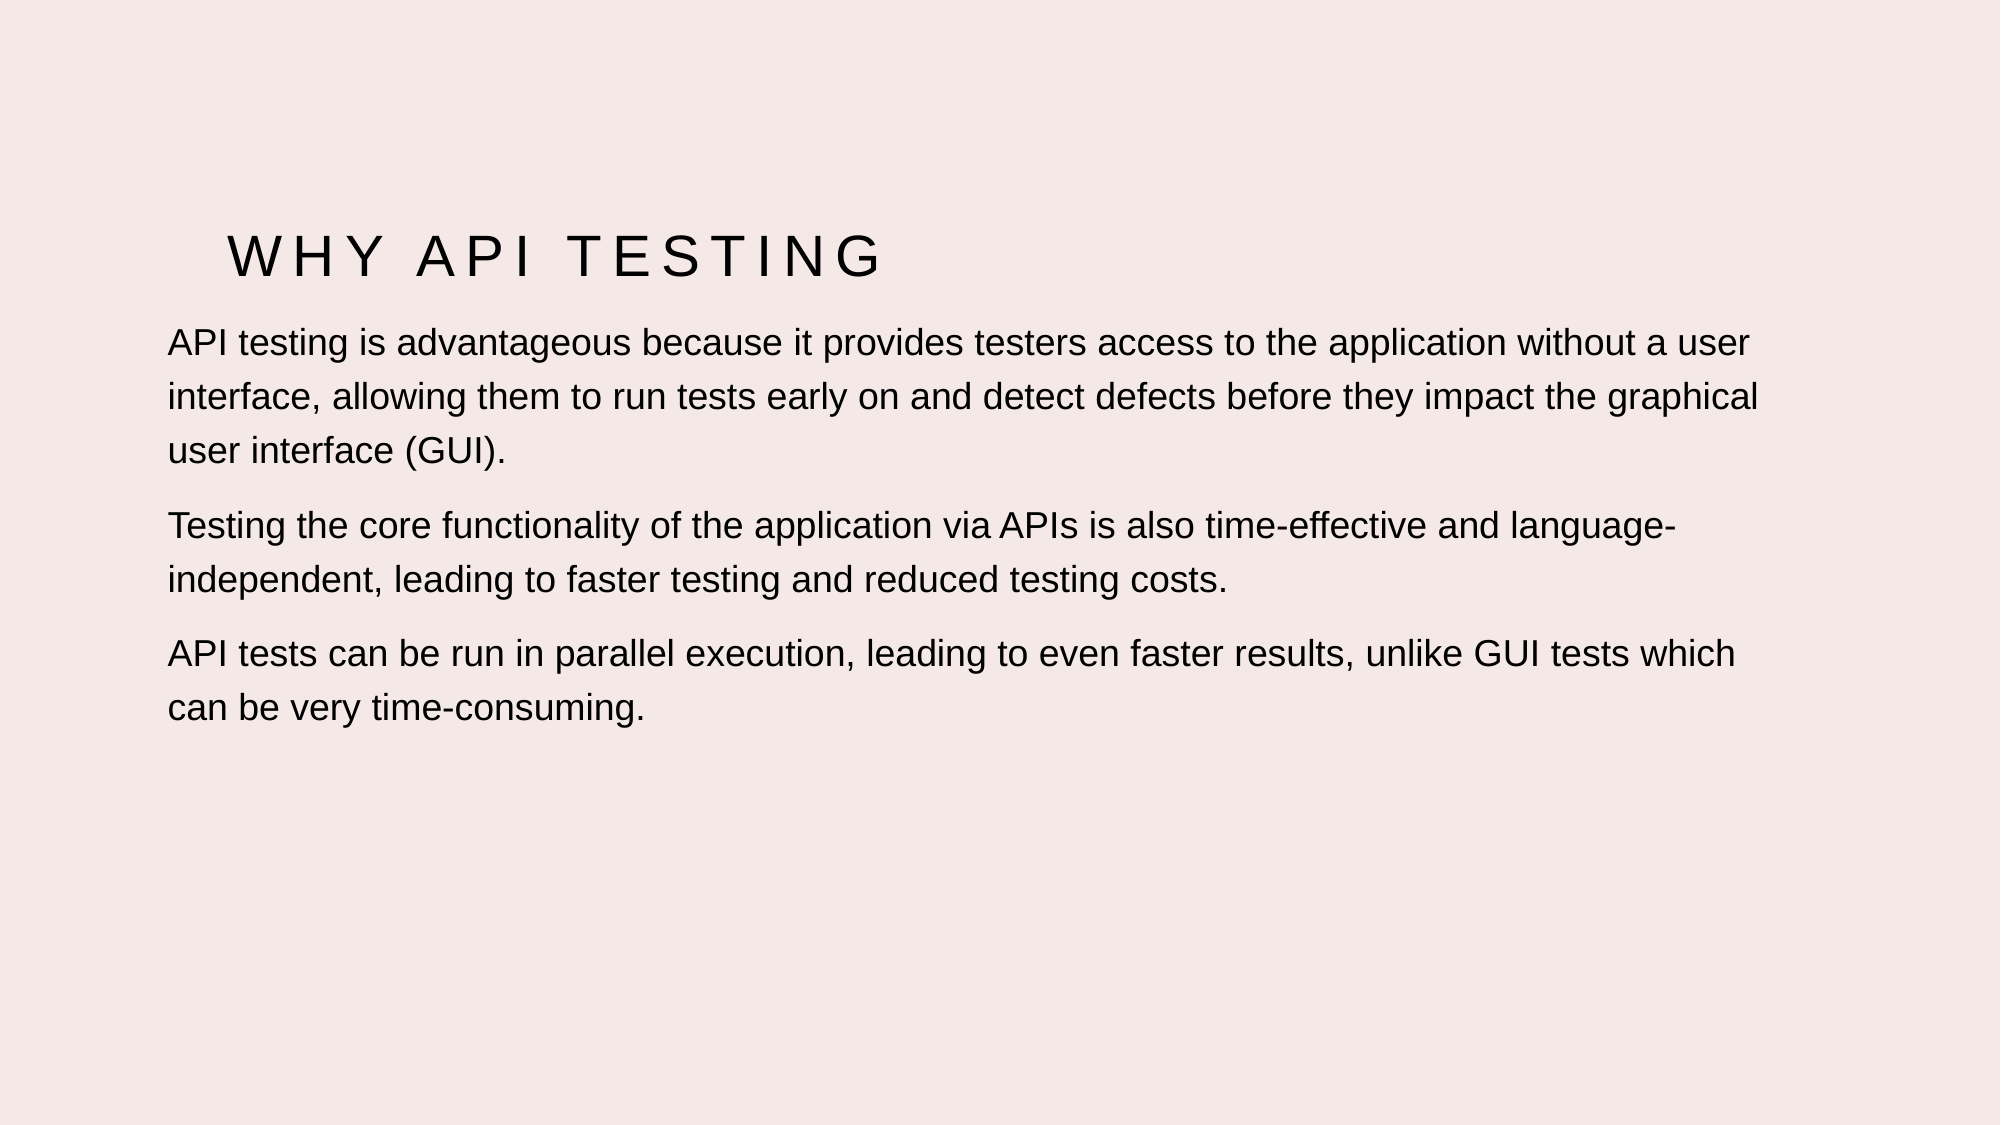

# Why API Testing
API testing is advantageous because it provides testers access to the application without a user interface, allowing them to run tests early on and detect defects before they impact the graphical user interface (GUI).
Testing the core functionality of the application via APIs is also time-effective and language-independent, leading to faster testing and reduced testing costs.
API tests can be run in parallel execution, leading to even faster results, unlike GUI tests which can be very time-consuming.